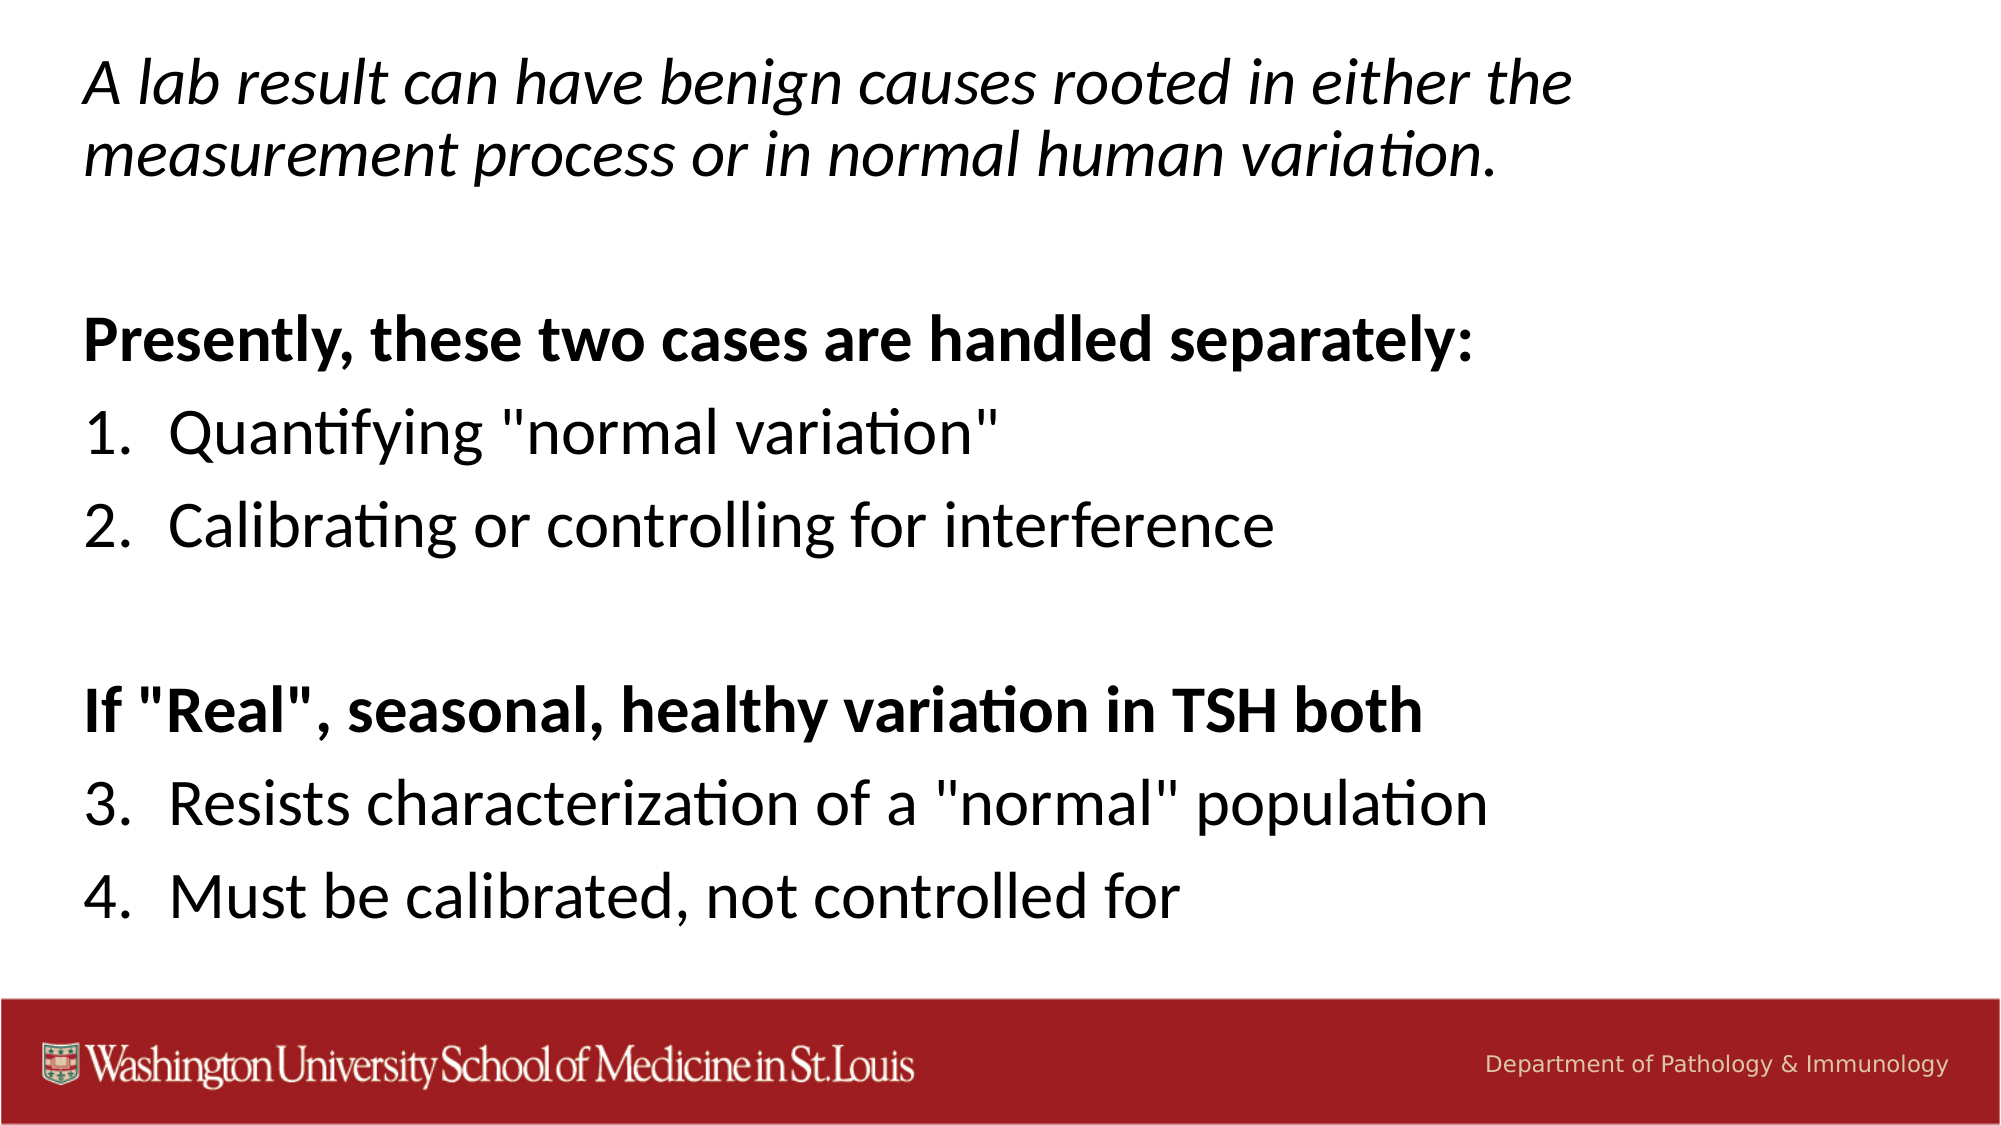

A lab result can have benign causes rooted in either the measurement process or in normal human variation.

Presently, these two cases are handled separately:
Quantifying "normal variation"
Calibrating or controlling for interference

If "Real", seasonal, healthy variation in TSH both
Resists characterization of a "normal" population
Must be calibrated, not controlled for